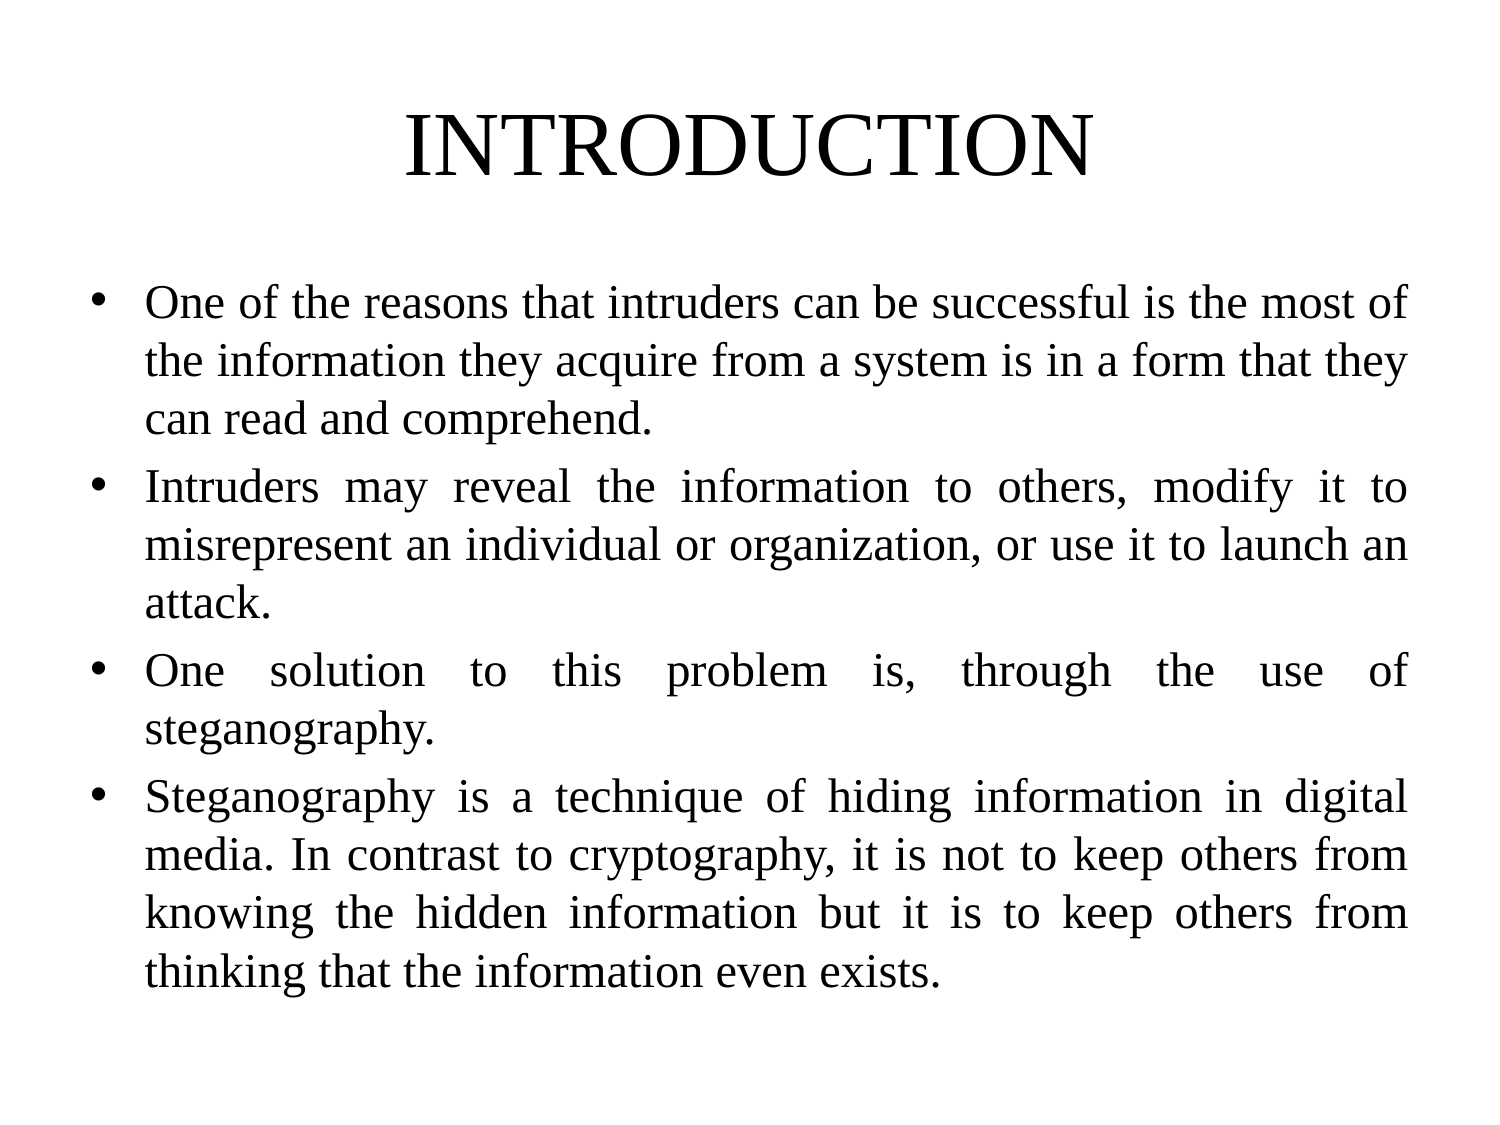

# INTRODUCTION
One of the reasons that intruders can be successful is the most of the information they acquire from a system is in a form that they can read and comprehend.
Intruders may reveal the information to others, modify it to misrepresent an individual or organization, or use it to launch an attack.
One solution to this problem is, through the use of steganography.
Steganography is a technique of hiding information in digital media. In contrast to cryptography, it is not to keep others from knowing the hidden information but it is to keep others from thinking that the information even exists.